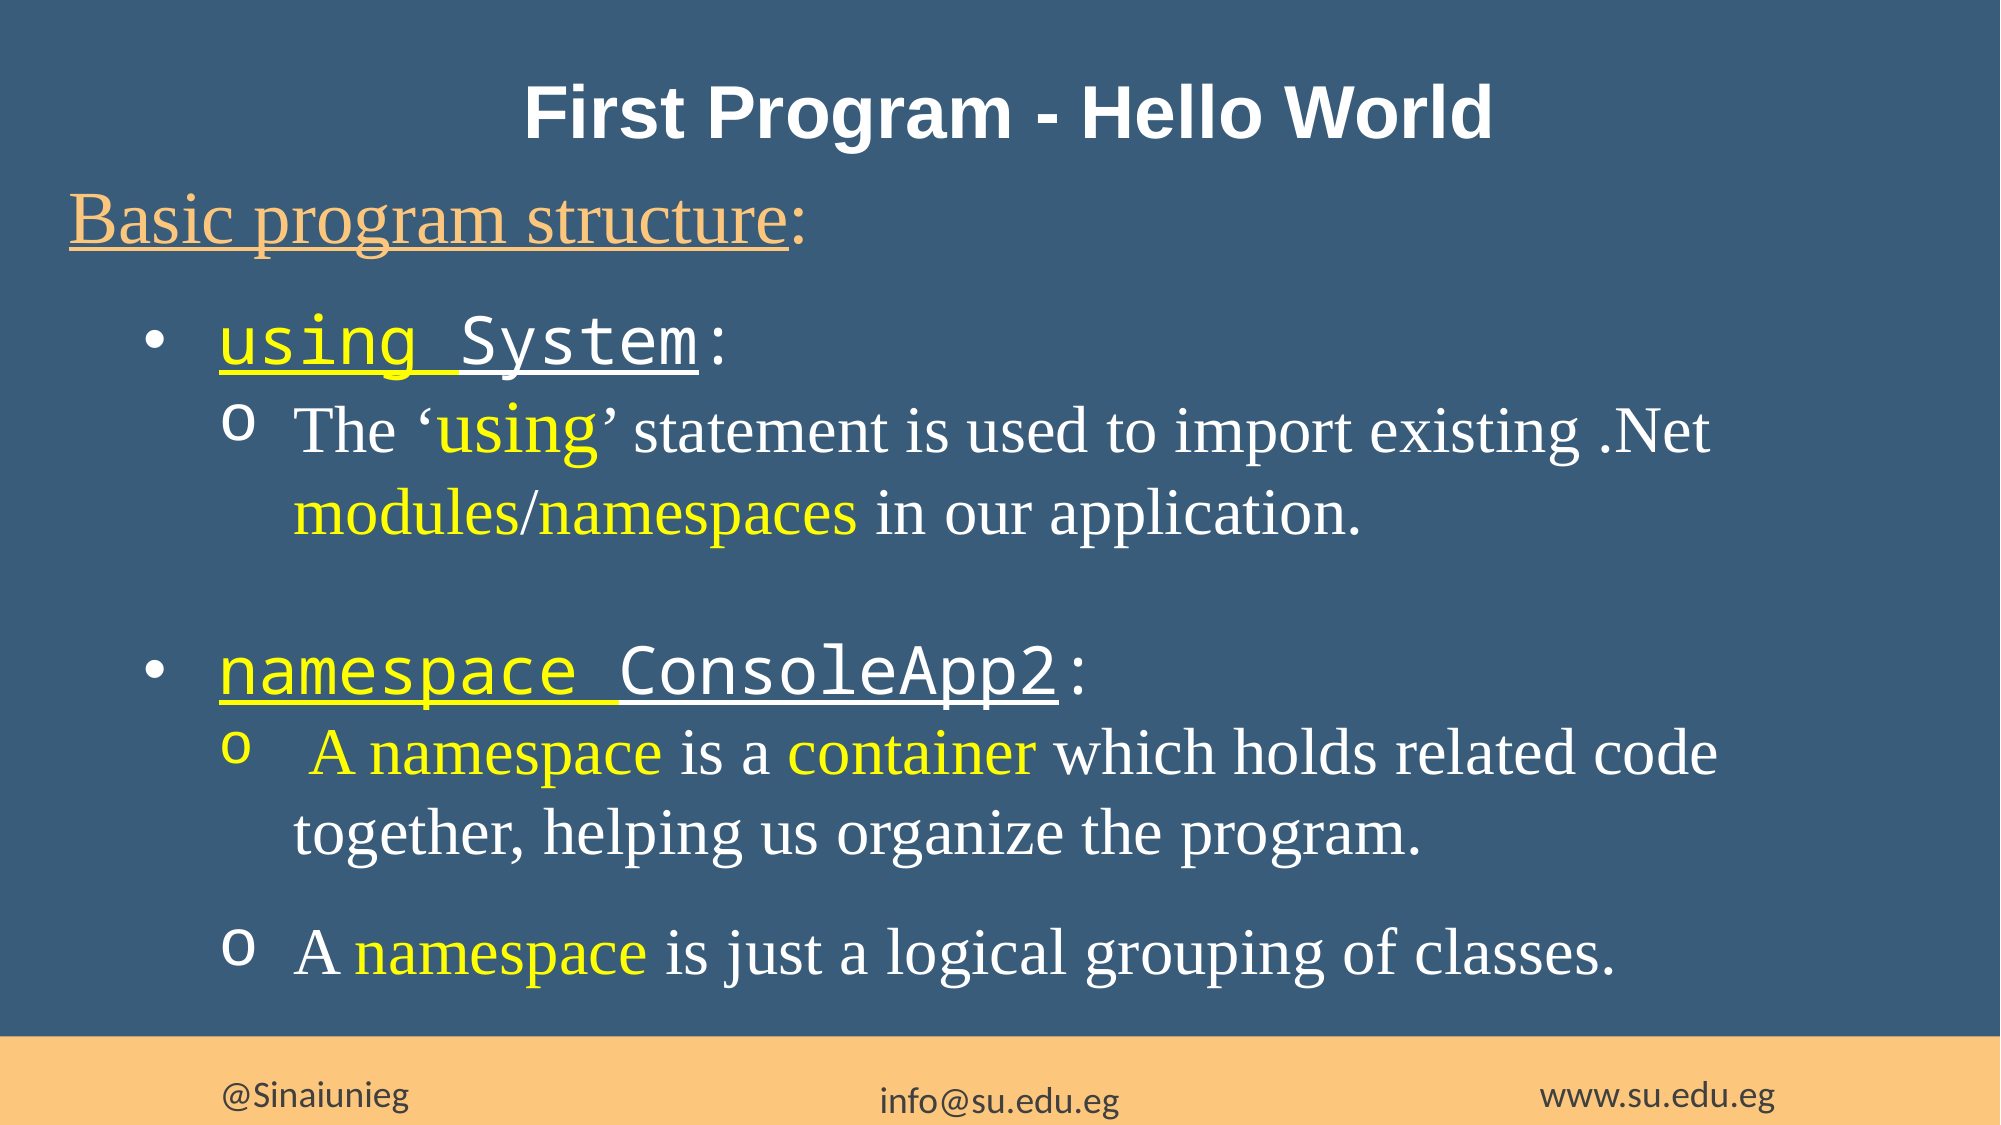

First Program - Hello World
Basic program structure:

using System:
The ‘using’ statement is used to import existing .Net modules/namespaces in our application.

namespace ConsoleApp2:
 A namespace is a container which holds related code together, helping us organize the program.
A namespace is just a logical grouping of classes.

@Sinaiunieg
www.su.edu.eg
info@su.edu.eg